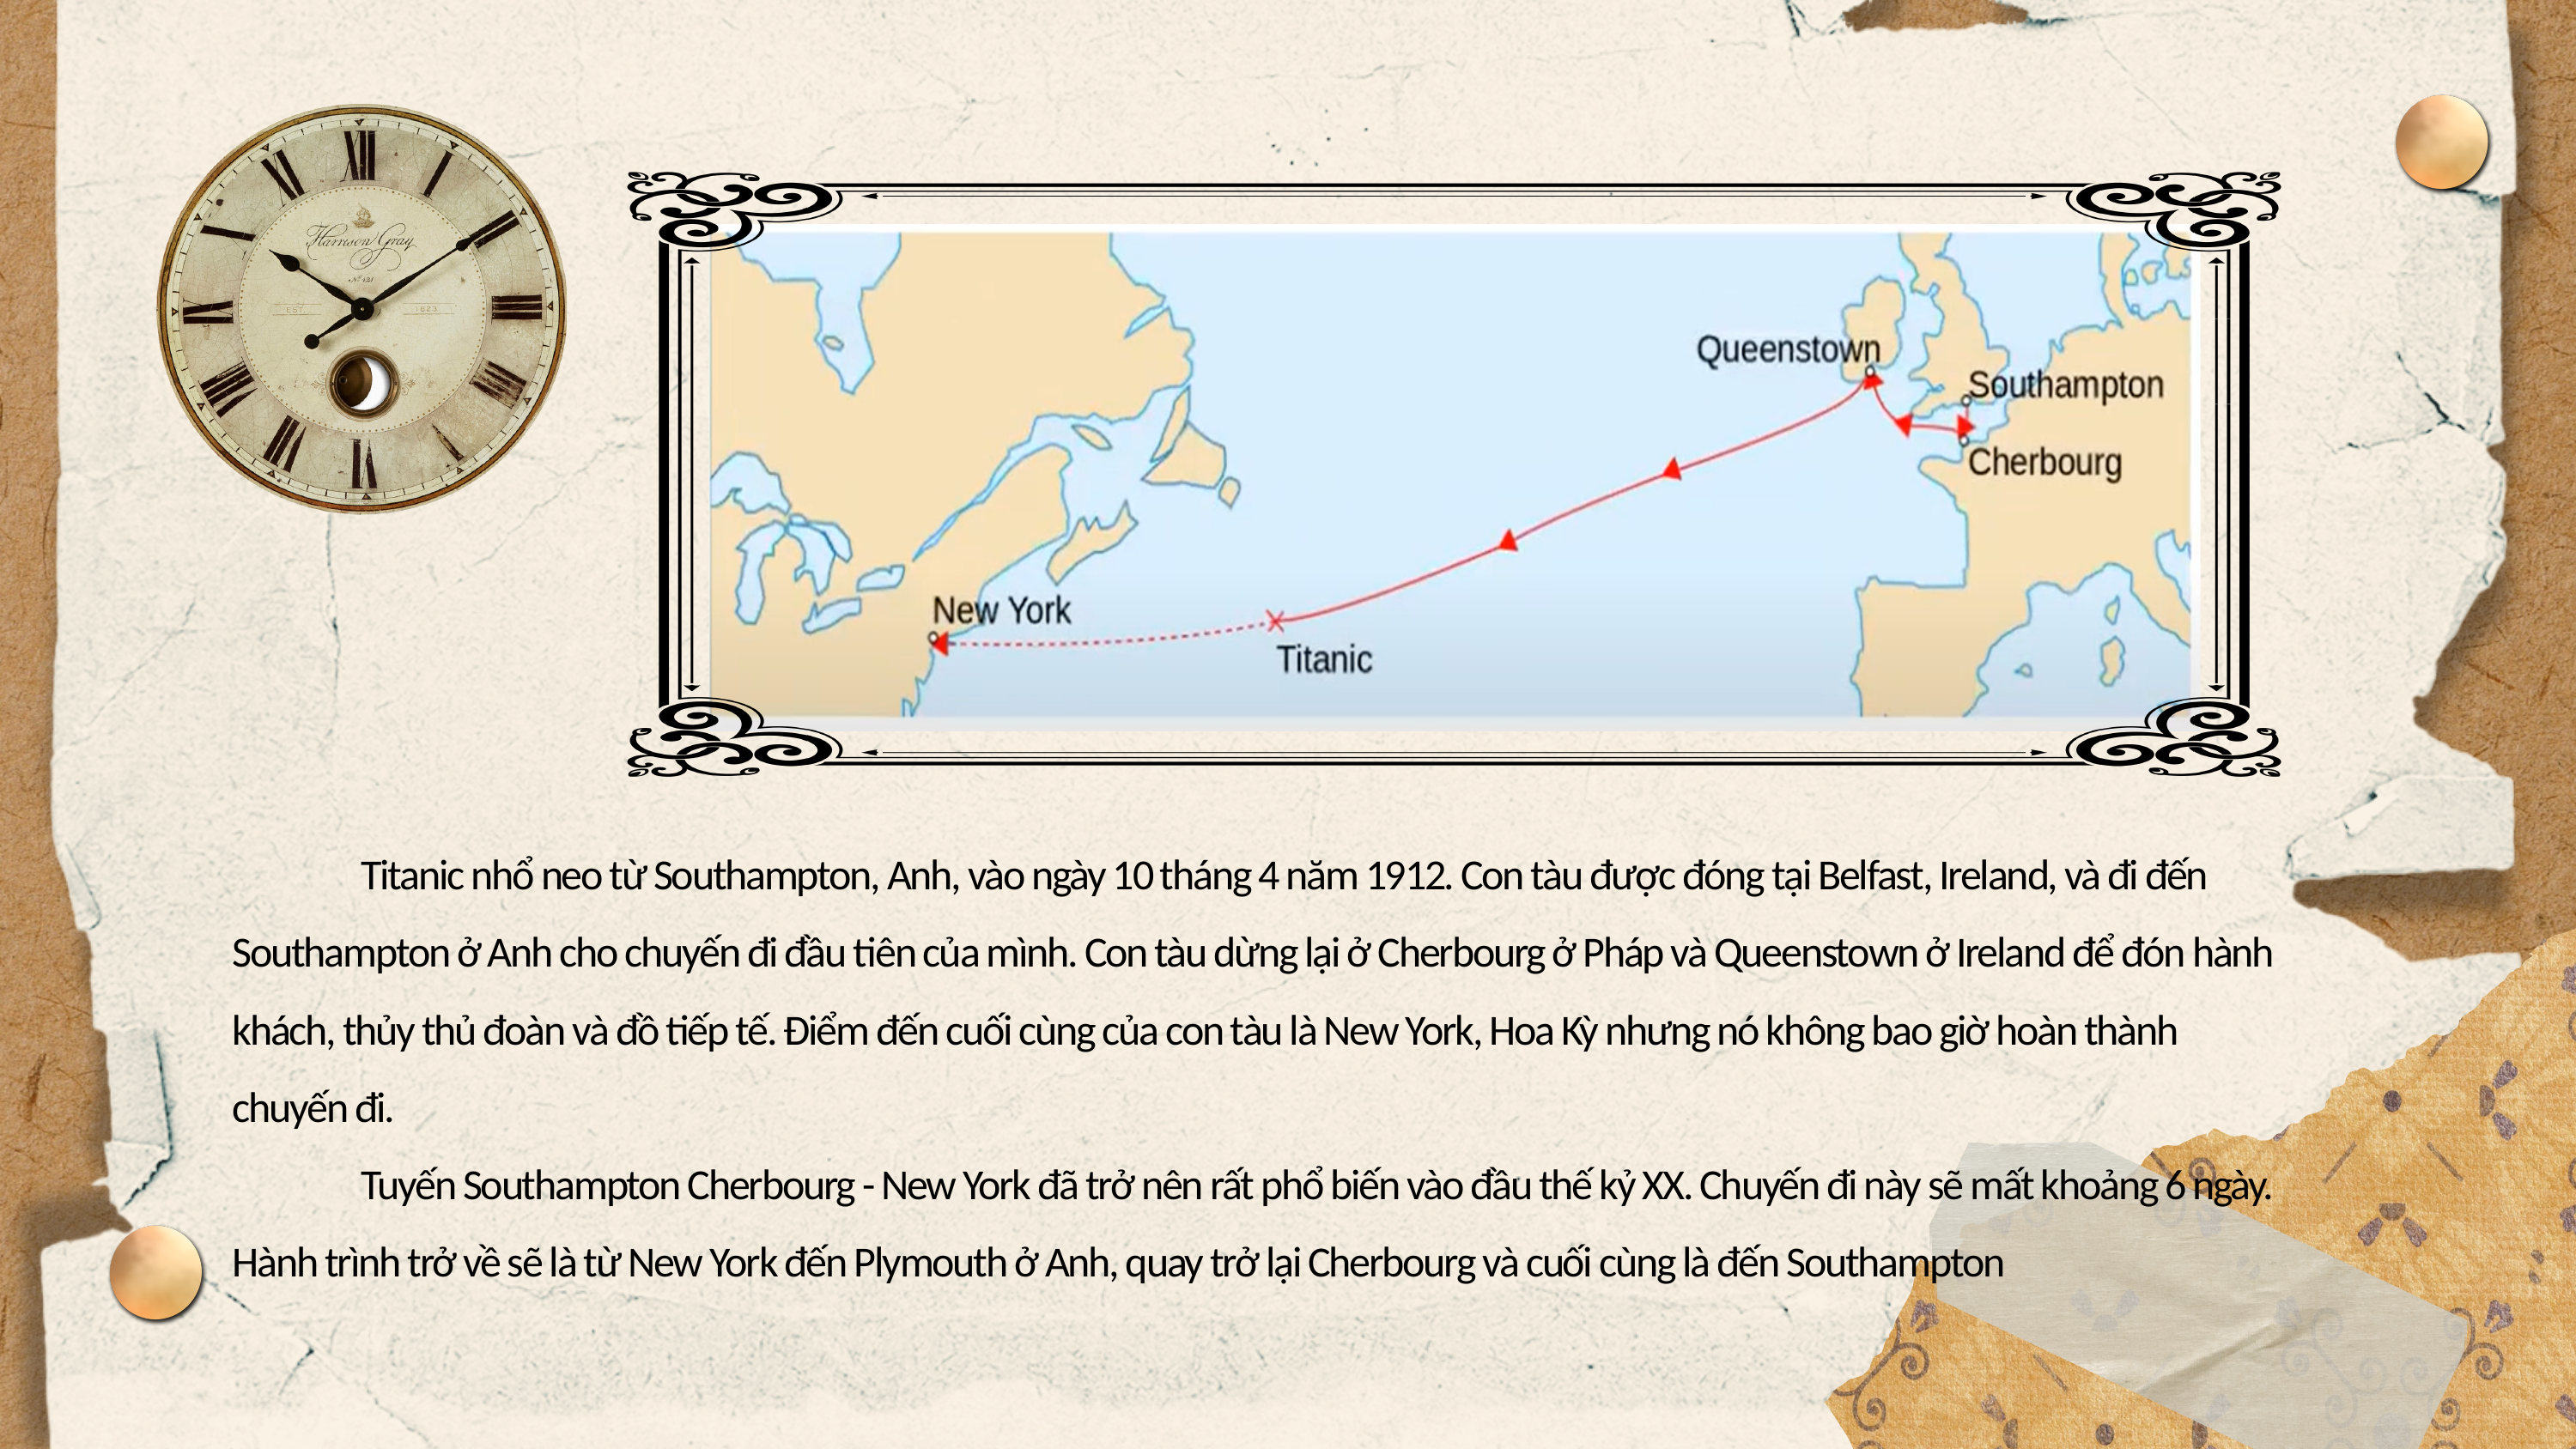

Titanic nhổ neo từ Southampton, Anh, vào ngày 10 tháng 4 năm 1912. Con tàu được đóng tại Belfast, Ireland, và đi đến Southampton ở Anh cho chuyến đi đầu tiên của mình. Con tàu dừng lại ở Cherbourg ở Pháp và Queenstown ở Ireland để đón hành khách, thủy thủ đoàn và đồ tiếp tế. Điểm đến cuối cùng của con tàu là New York, Hoa Kỳ nhưng nó không bao giờ hoàn thành chuyến đi.
	Tuyến Southampton Cherbourg - New York đã trở nên rất phổ biến vào đầu thế kỷ XX. Chuyến đi này sẽ mất khoảng 6 ngày. Hành trình trở về sẽ là từ New York đến Plymouth ở Anh, quay trở lại Cherbourg và cuối cùng là đến Southampton